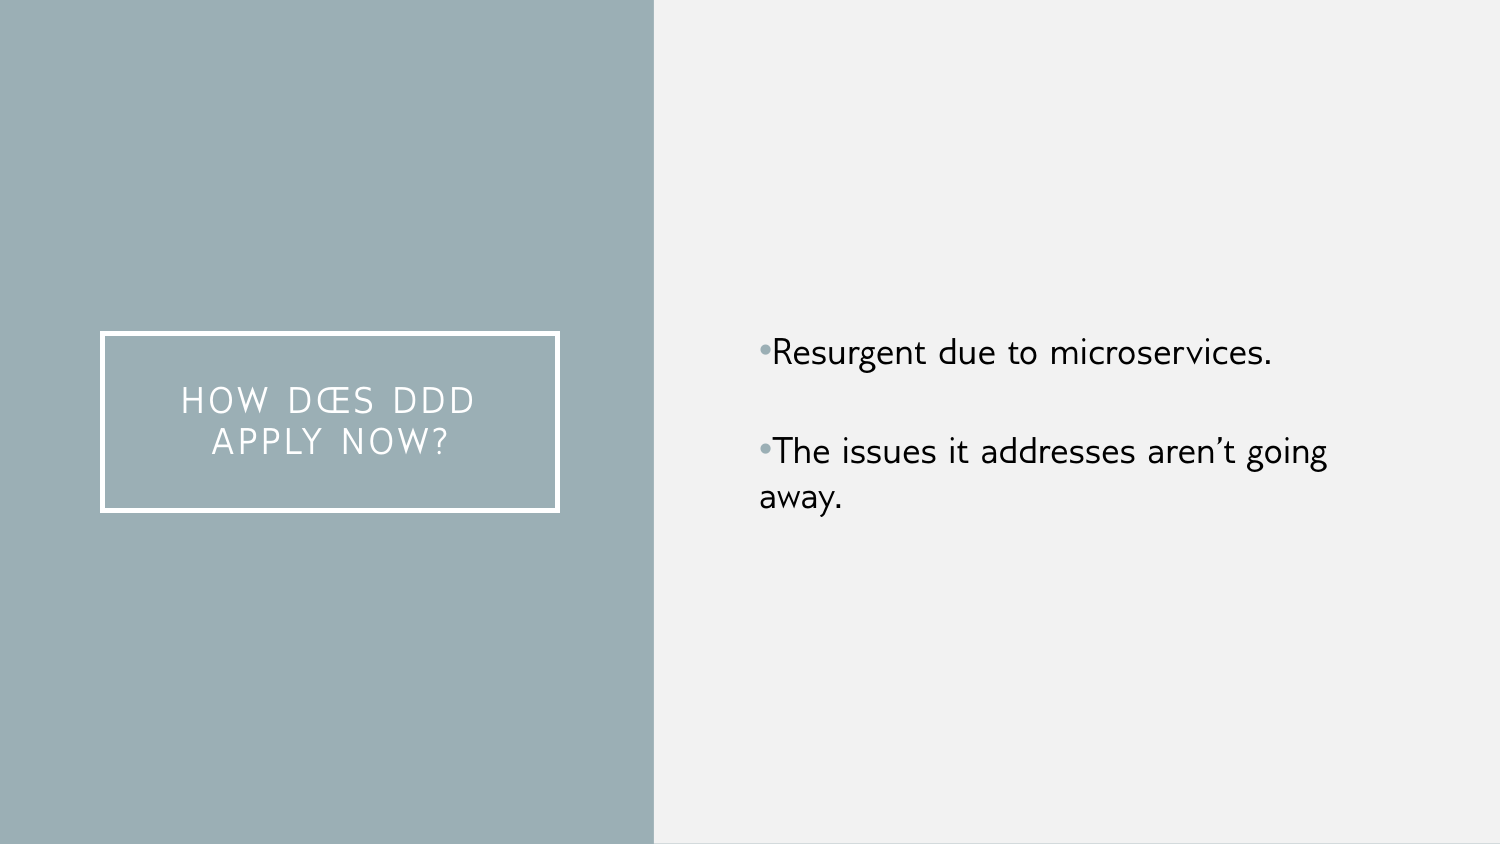

Resurgent due to microservices.
The issues it addresses aren’t going away.
# How Does DDD Apply Now?